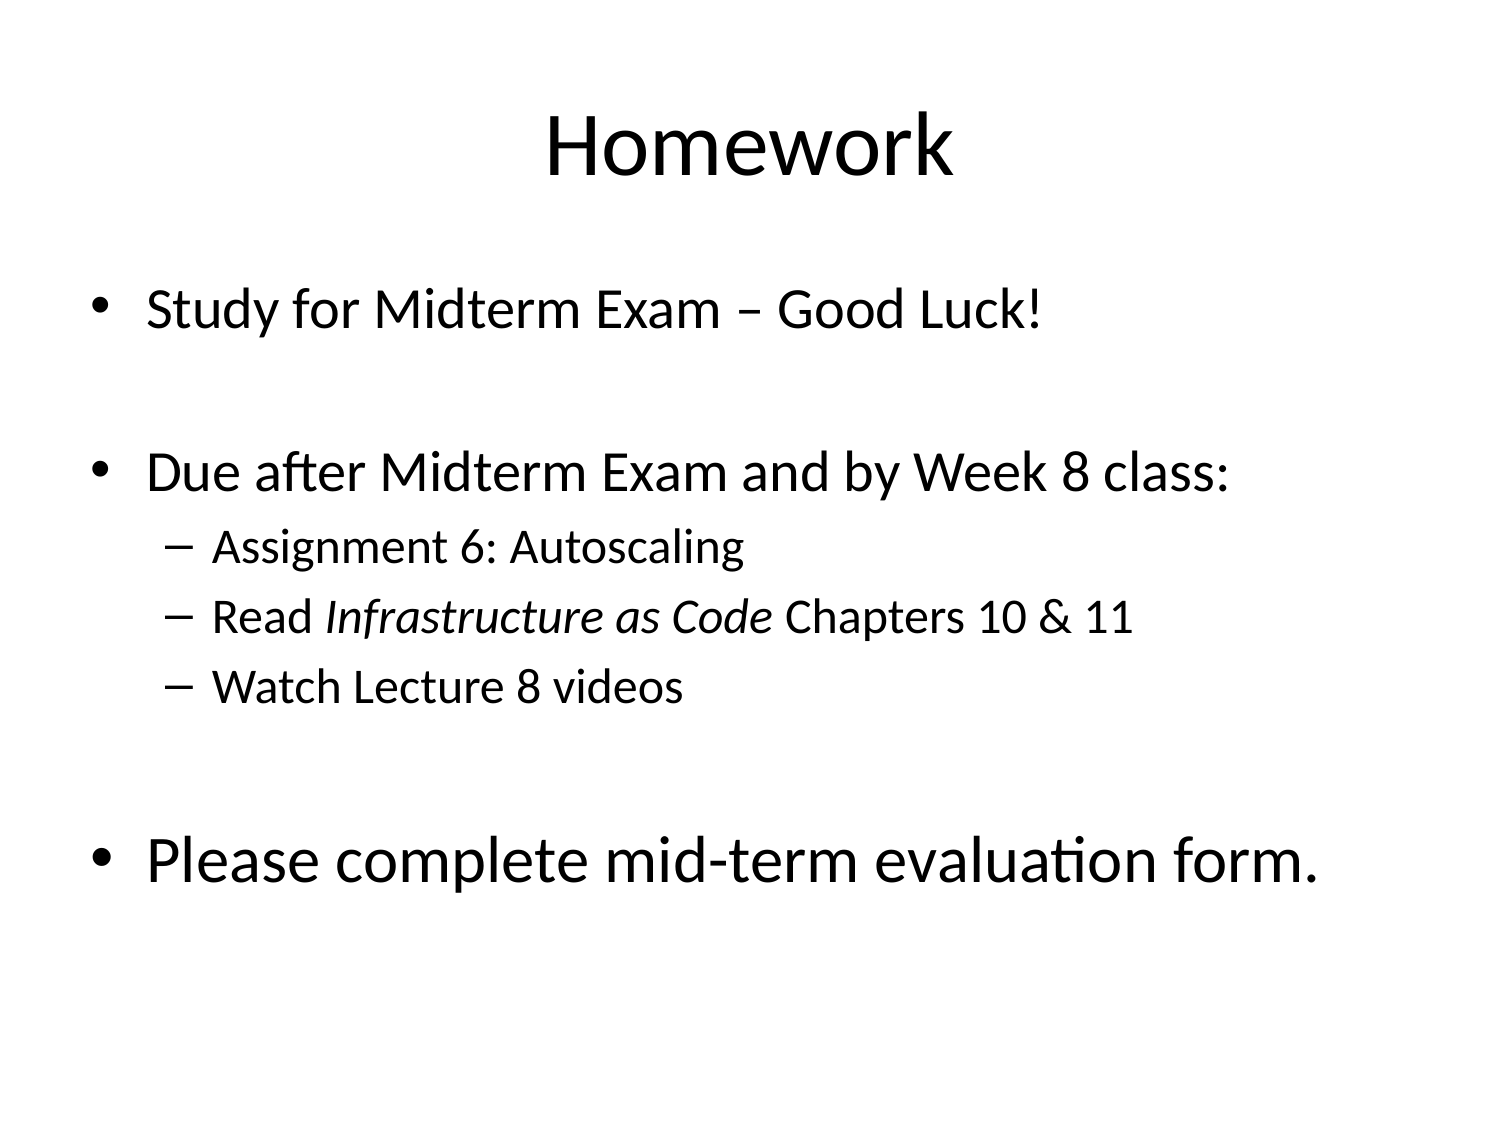

# Homework
Study for Midterm Exam – Good Luck!

Due after Midterm Exam and by Week 8 class:
Assignment 6: Autoscaling
Read Infrastructure as Code Chapters 10 & 11
Watch Lecture 8 videos

Please complete mid-term evaluation form.